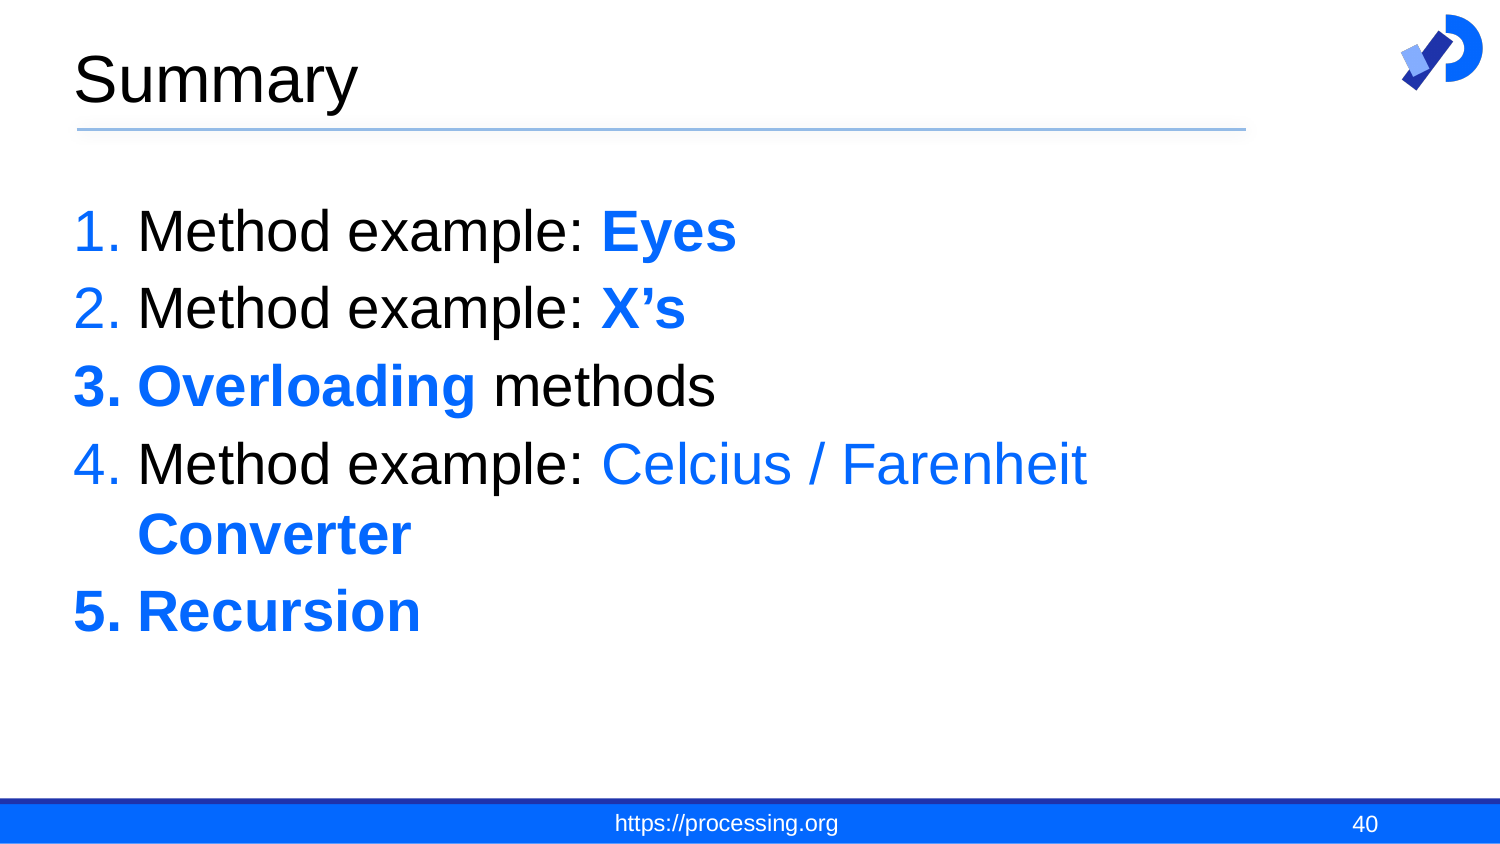

# Summary

Method example: Eyes
Method example: X’s
Overloading methods
Method example: Celcius / Farenheit Converter
Recursion
40
https://processing.org